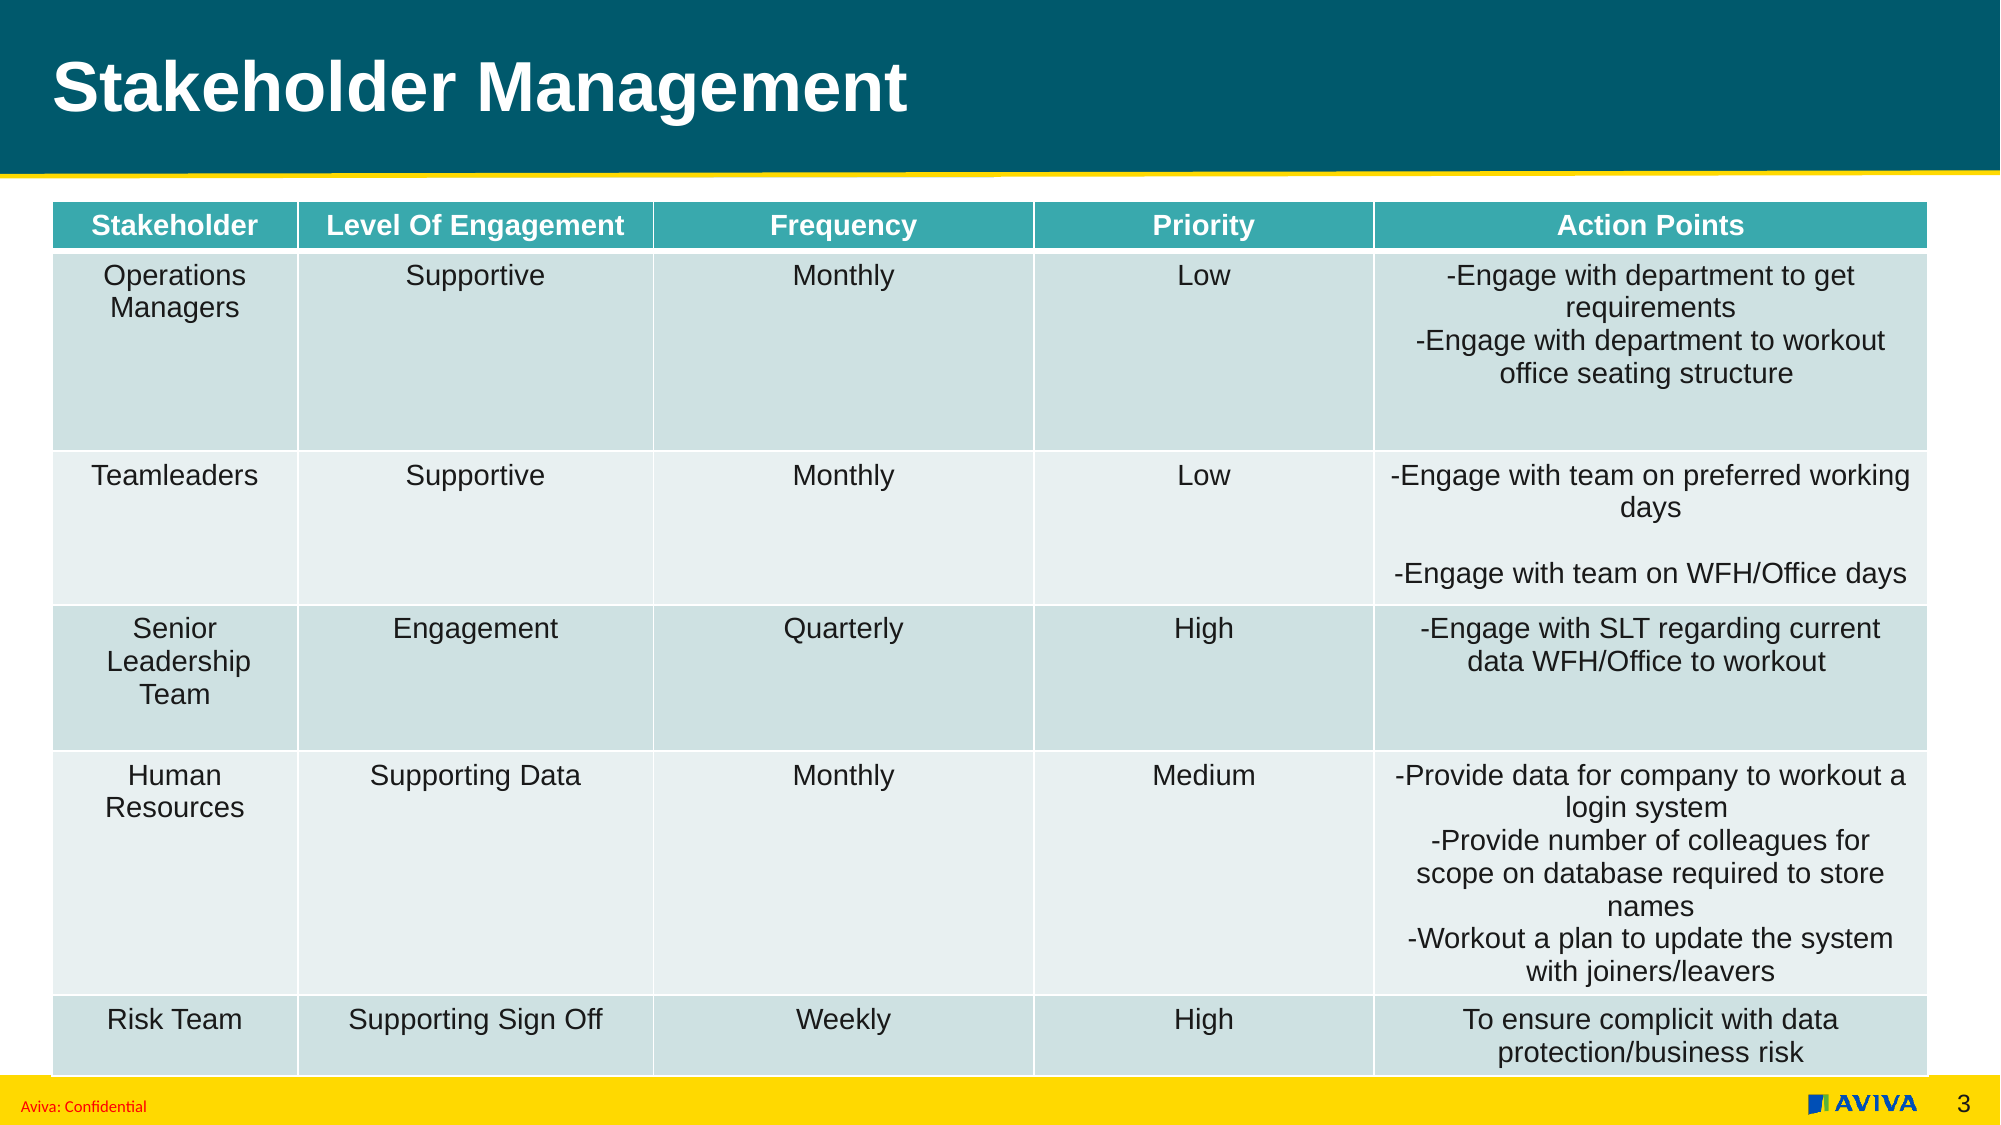

# Stakeholder Management

| Stakeholder | Level Of Engagement | Frequency | Priority | Action Points |
| --- | --- | --- | --- | --- |
| Operations Managers | Supportive | Monthly | Low | -Engage with department to get requirements -Engage with department to workout office seating structure |
| Teamleaders | Supportive | Monthly | Low | -Engage with team on preferred working days -Engage with team on WFH/Office days |
| Senior Leadership Team | Engagement | Quarterly | High | -Engage with SLT regarding current data WFH/Office to workout |
| Human Resources | Supporting Data | Monthly | Medium | -Provide data for company to workout a login system -Provide number of colleagues for scope on database required to store names -Workout a plan to update the system with joiners/leavers |
| Risk Team | Supporting Sign Off | Weekly | High | To ensure complicit with data protection/business risk |